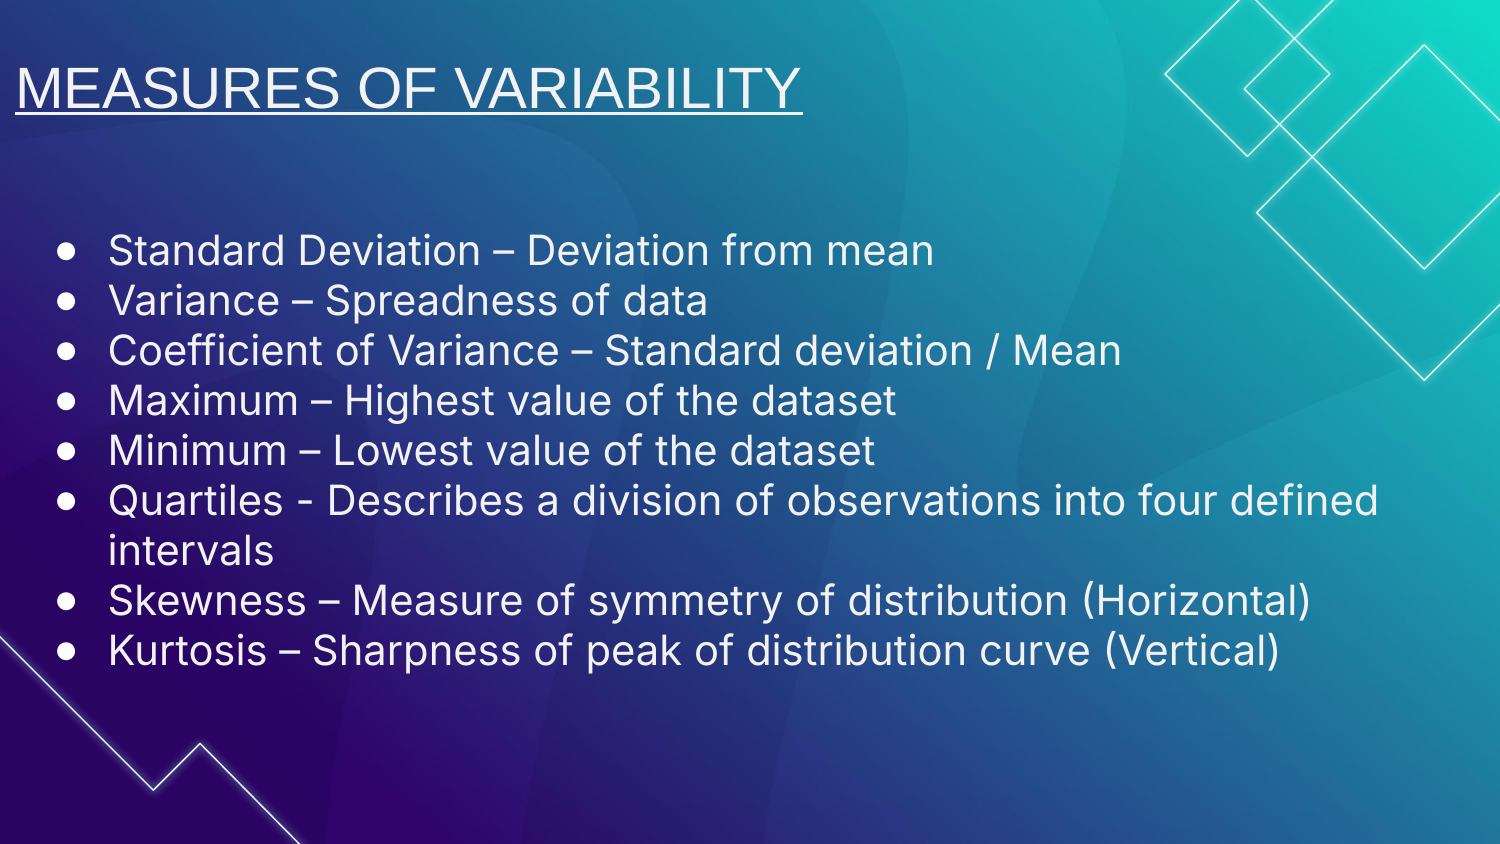

# MEASURES OF VARIABILITY
Standard Deviation – Deviation from mean
Variance – Spreadness of data
Coefficient of Variance – Standard deviation / Mean
Maximum – Highest value of the dataset
Minimum – Lowest value of the dataset
Quartiles - Describes a division of observations into four defined intervals
Skewness – Measure of symmetry of distribution (Horizontal)
Kurtosis – Sharpness of peak of distribution curve (Vertical)